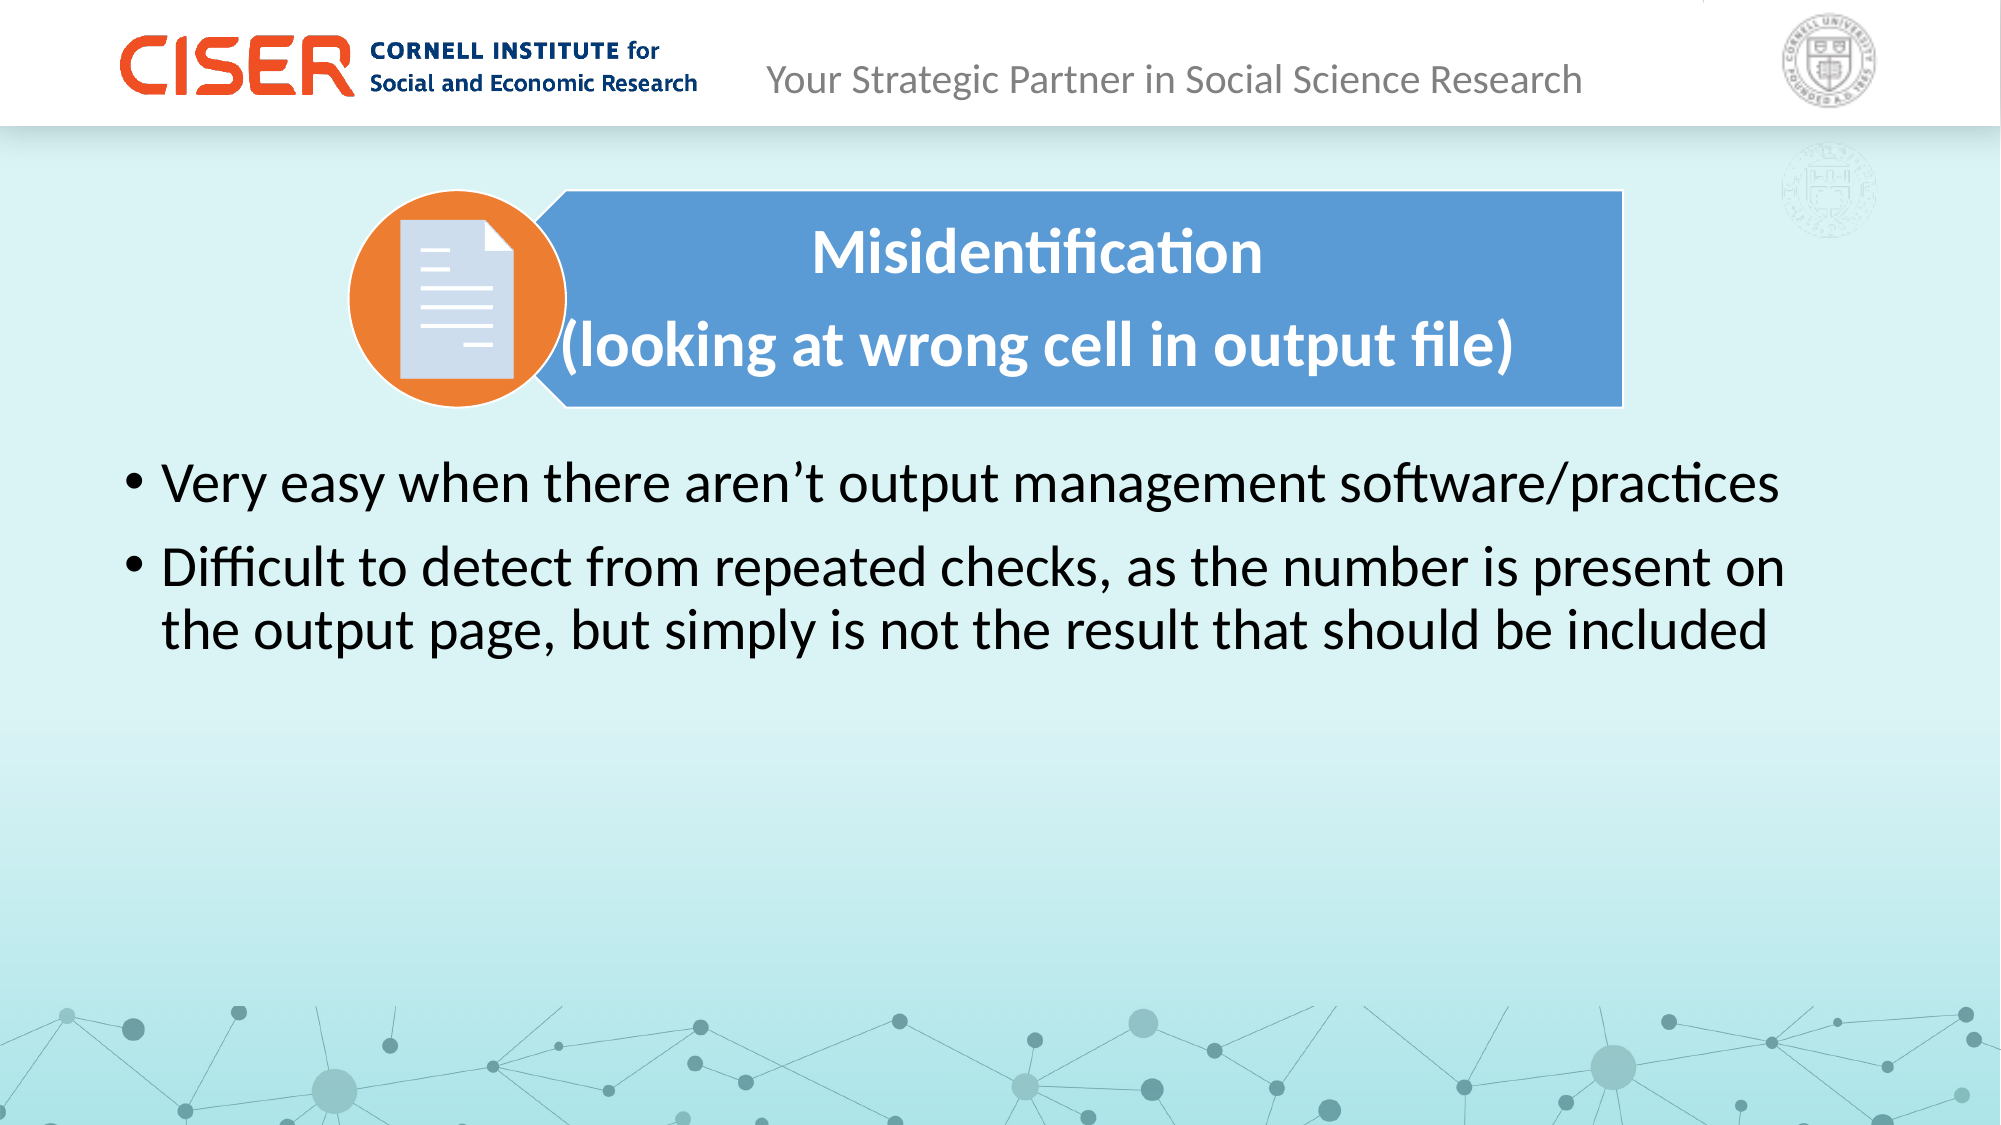

Misidentification
(looking at wrong cell in output file)
Very easy when there aren’t output management software/practices
Difficult to detect from repeated checks, as the number is present on the output page, but simply is not the result that should be included